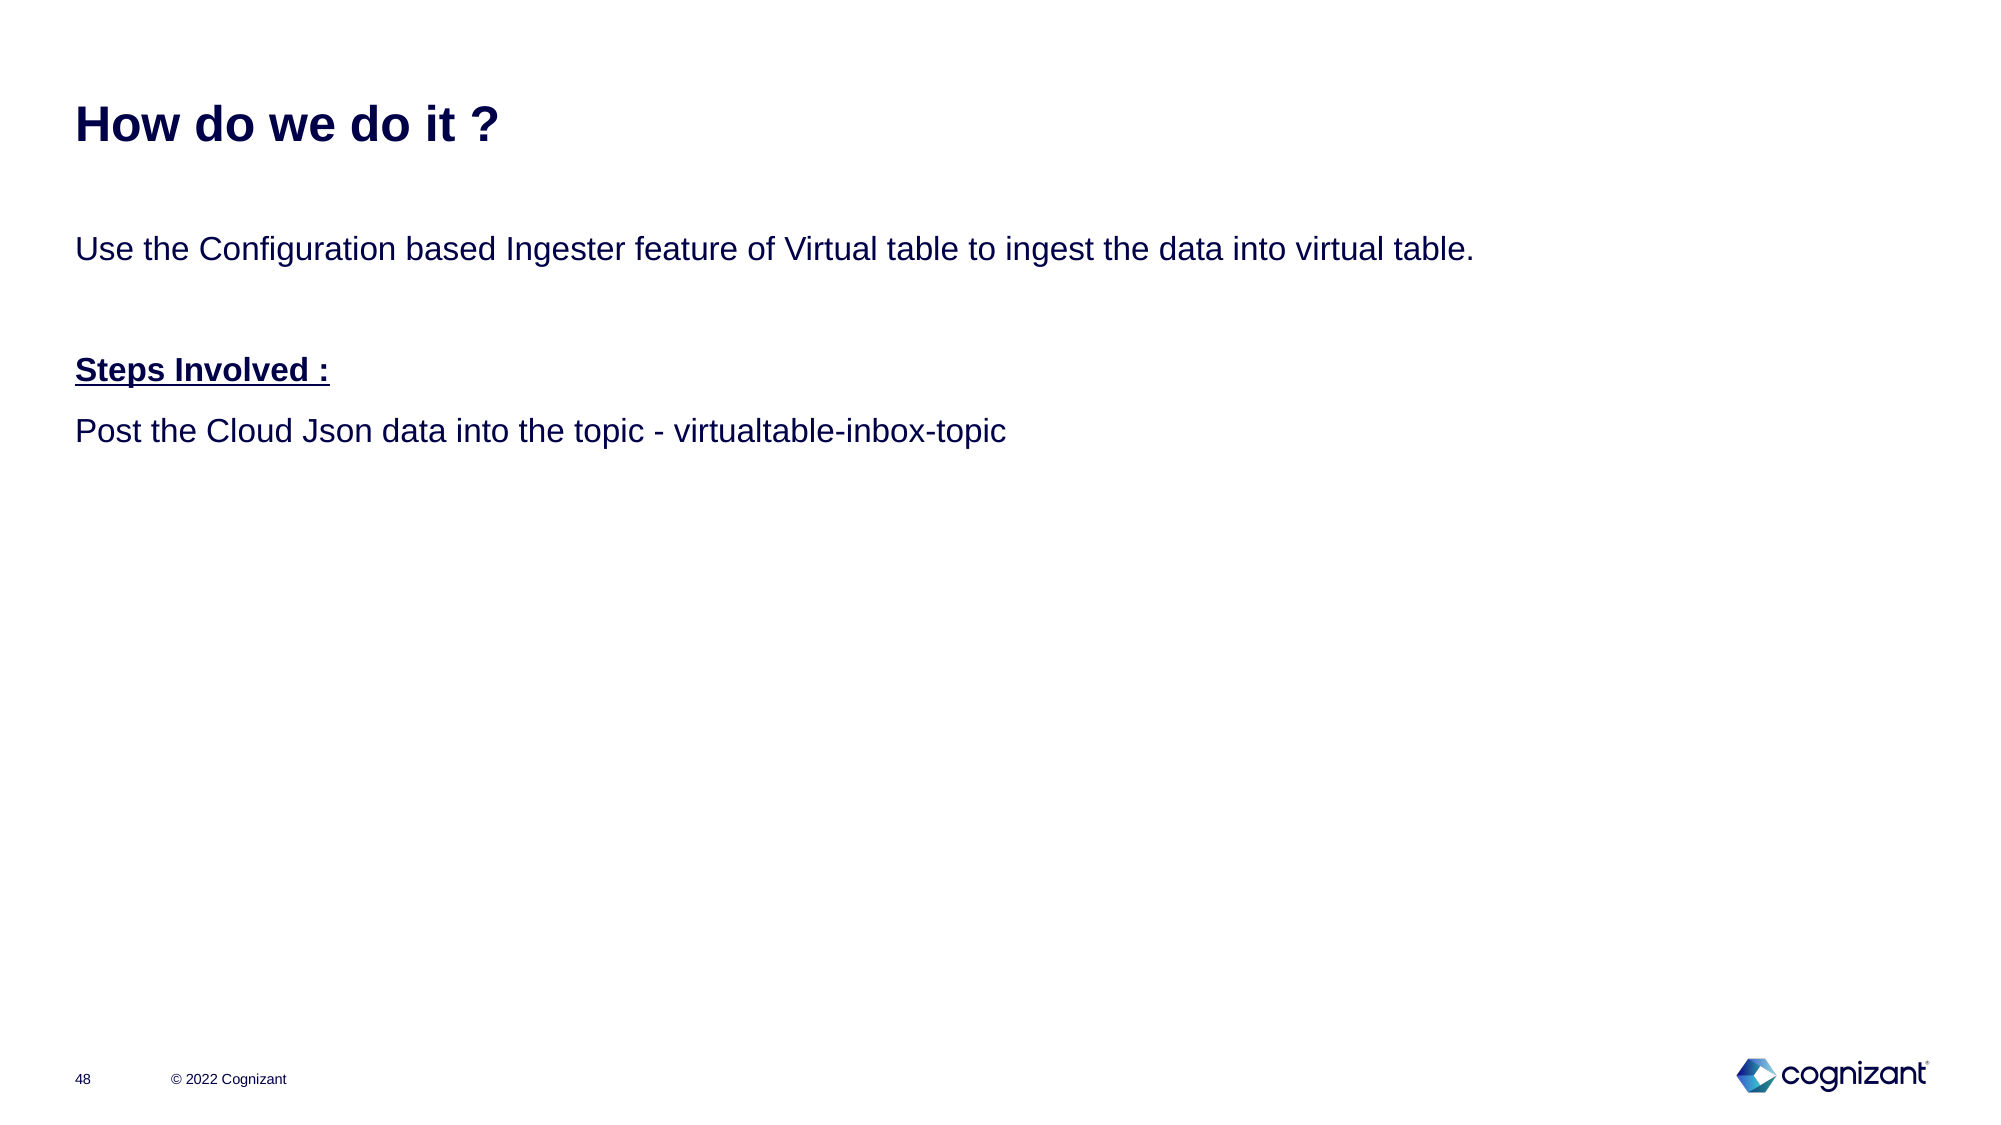

# How do we do it ?
Use the Configuration based Ingester feature of Virtual table to ingest the data into virtual table.

Steps Involved :
Post the Cloud Json data into the topic - virtualtable-inbox-topic
© 2022 Cognizant
48